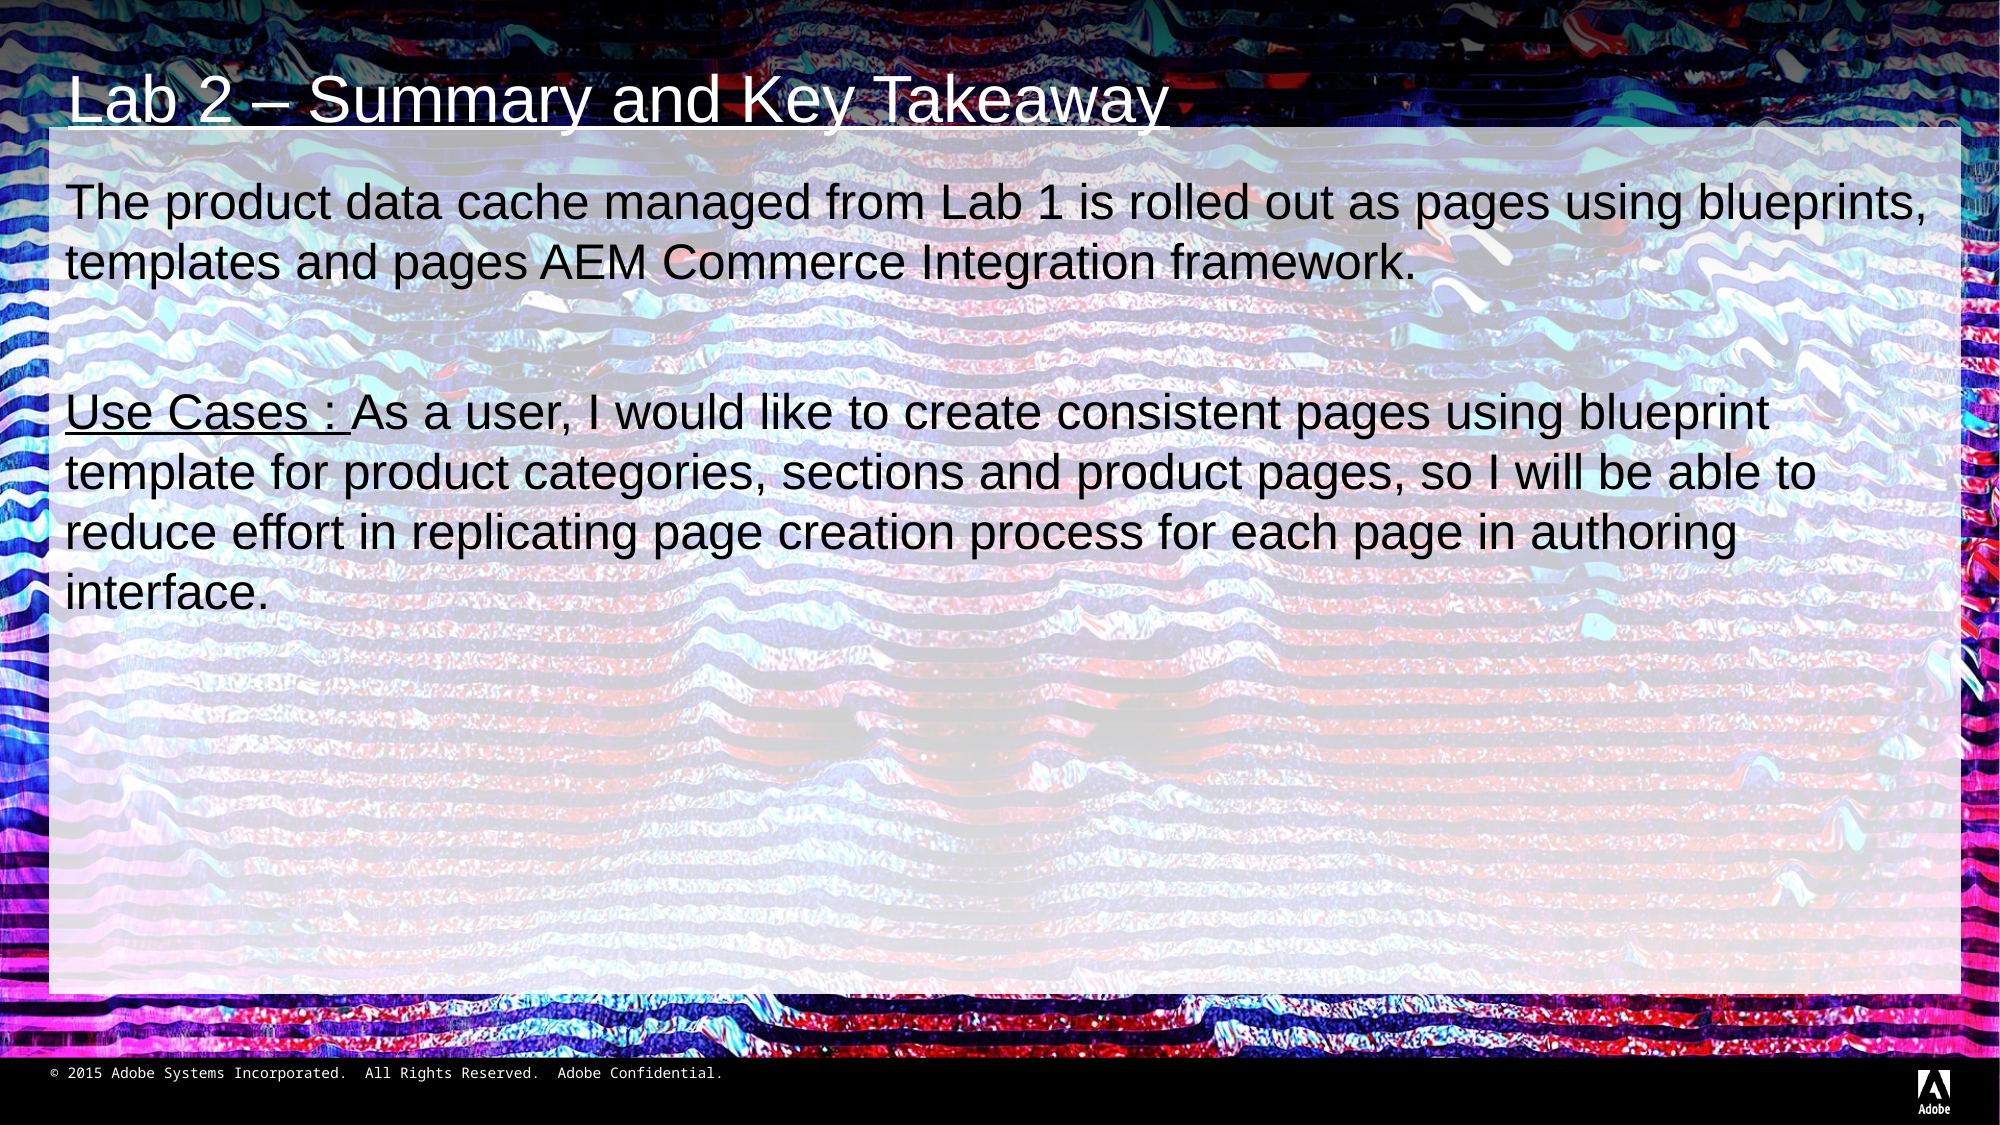

# Lab 2 – Summary and Key Takeaway

The product data cache managed from Lab 1 is rolled out as pages using blueprints, templates and pages AEM Commerce Integration framework.

Use Cases : As a user, I would like to create consistent pages using blueprint template for product categories, sections and product pages, so I will be able to reduce effort in replicating page creation process for each page in authoring interface.

43